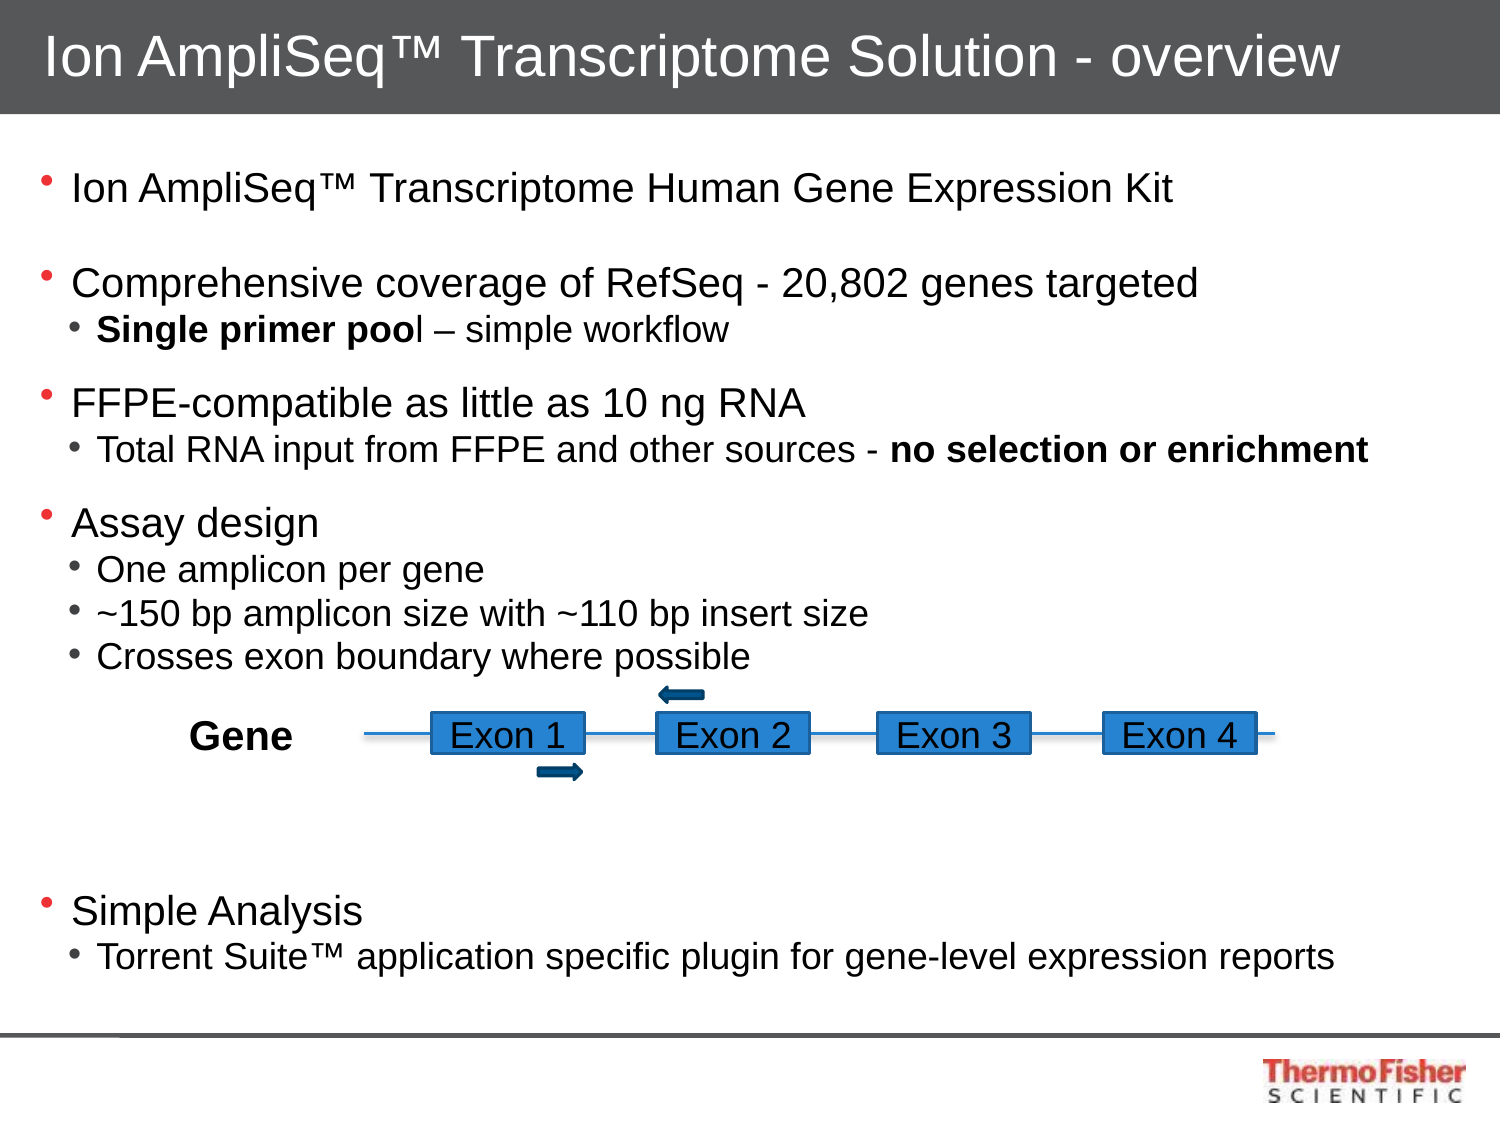

# Ion AmpliSeq™ Transcriptome Solution - overview

Ion AmpliSeq™ Transcriptome Human Gene Expression Kit

Comprehensive coverage of RefSeq - 20,802 genes targeted
Single primer pool – simple workflow

FFPE-compatible as little as 10 ng RNA
Total RNA input from FFPE and other sources - no selection or enrichment

Assay design
One amplicon per gene
~150 bp amplicon size with ~110 bp insert size
Crosses exon boundary where possible

Simple Analysis
Torrent Suite™ application specific plugin for gene-level expression reports

Exon 1
Exon 2
Exon 3
Exon 4

Gene